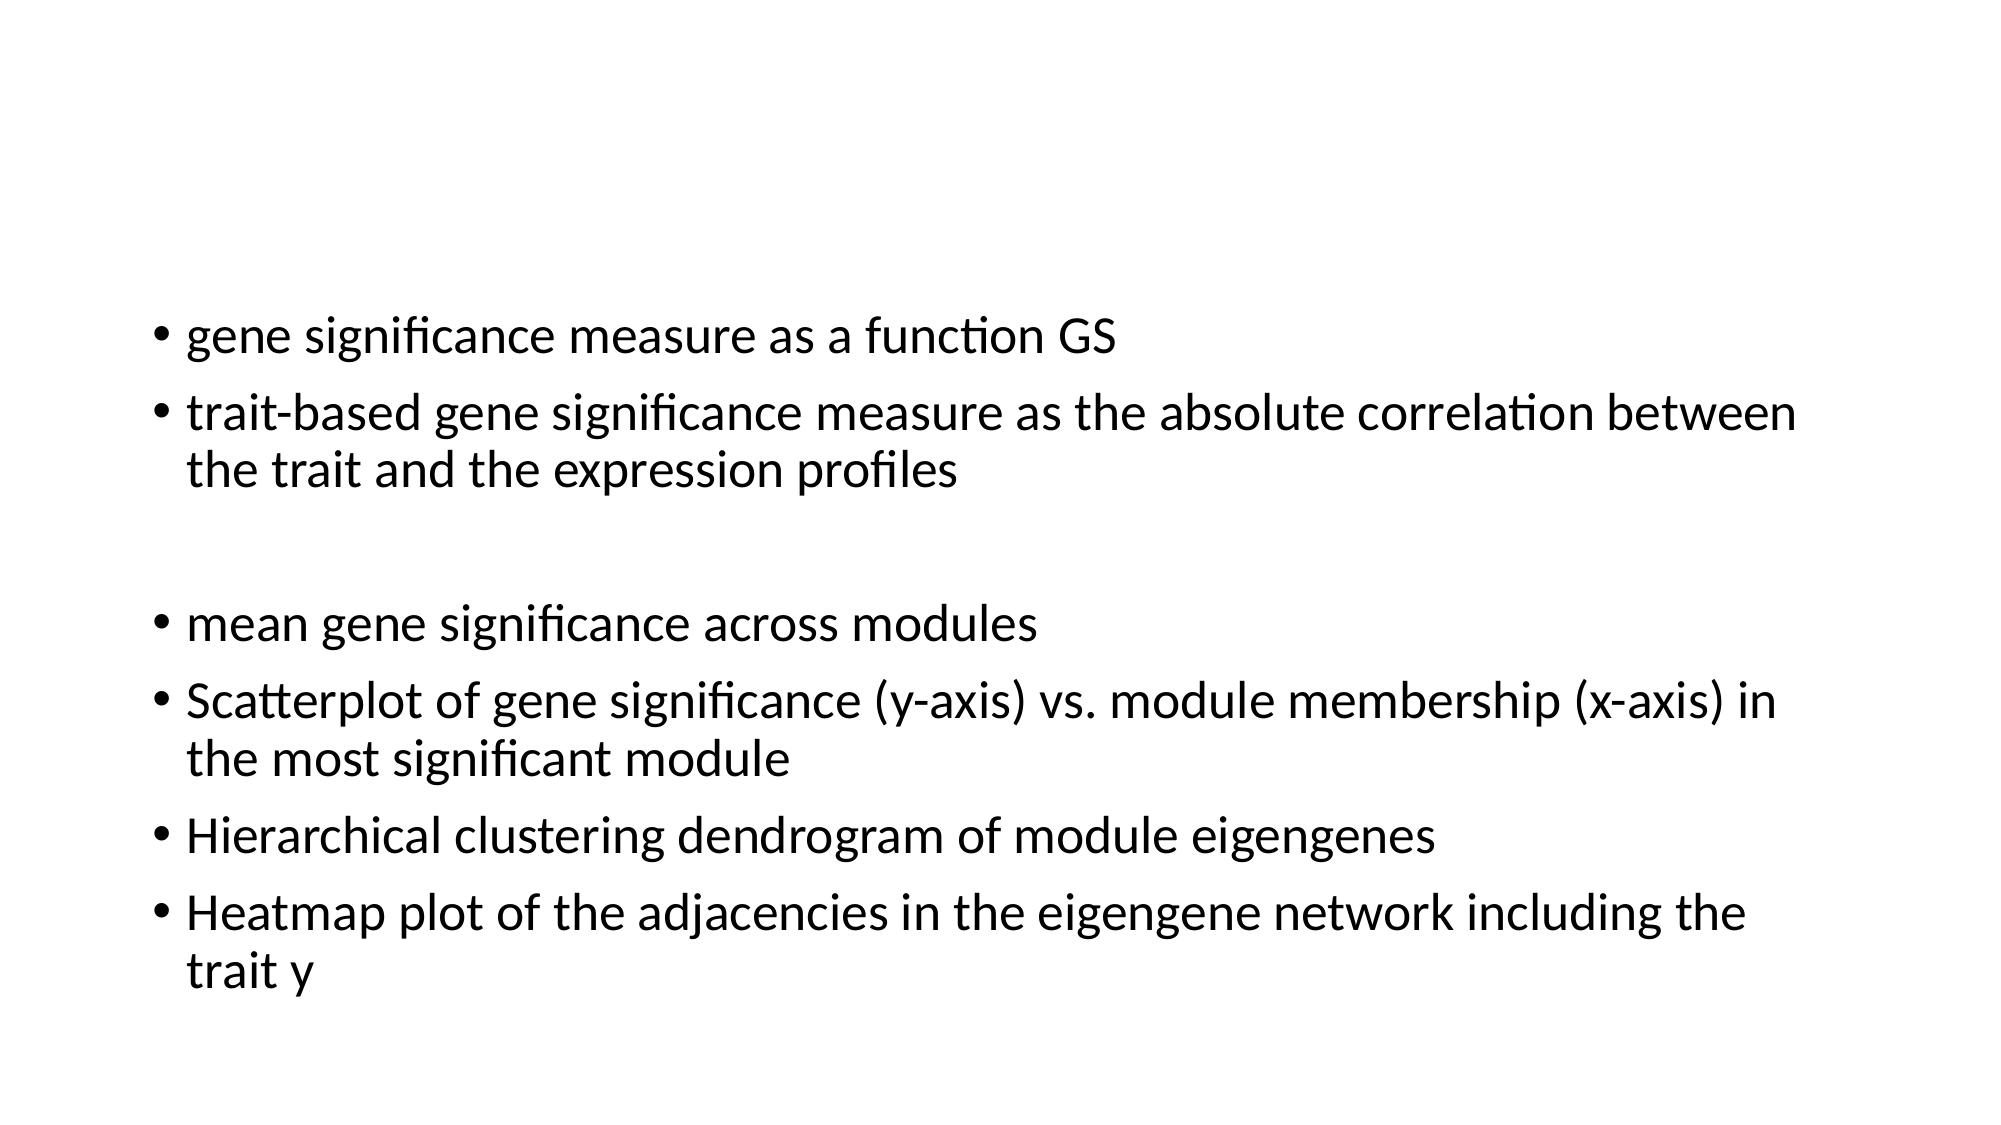

#
gene significance measure as a function GS
trait-based gene significance measure as the absolute correlation between the trait and the expression profiles

mean gene significance across modules
Scatterplot of gene significance (y-axis) vs. module membership (x-axis) in the most significant module
Hierarchical clustering dendrogram of module eigengenes
Heatmap plot of the adjacencies in the eigengene network including the trait y